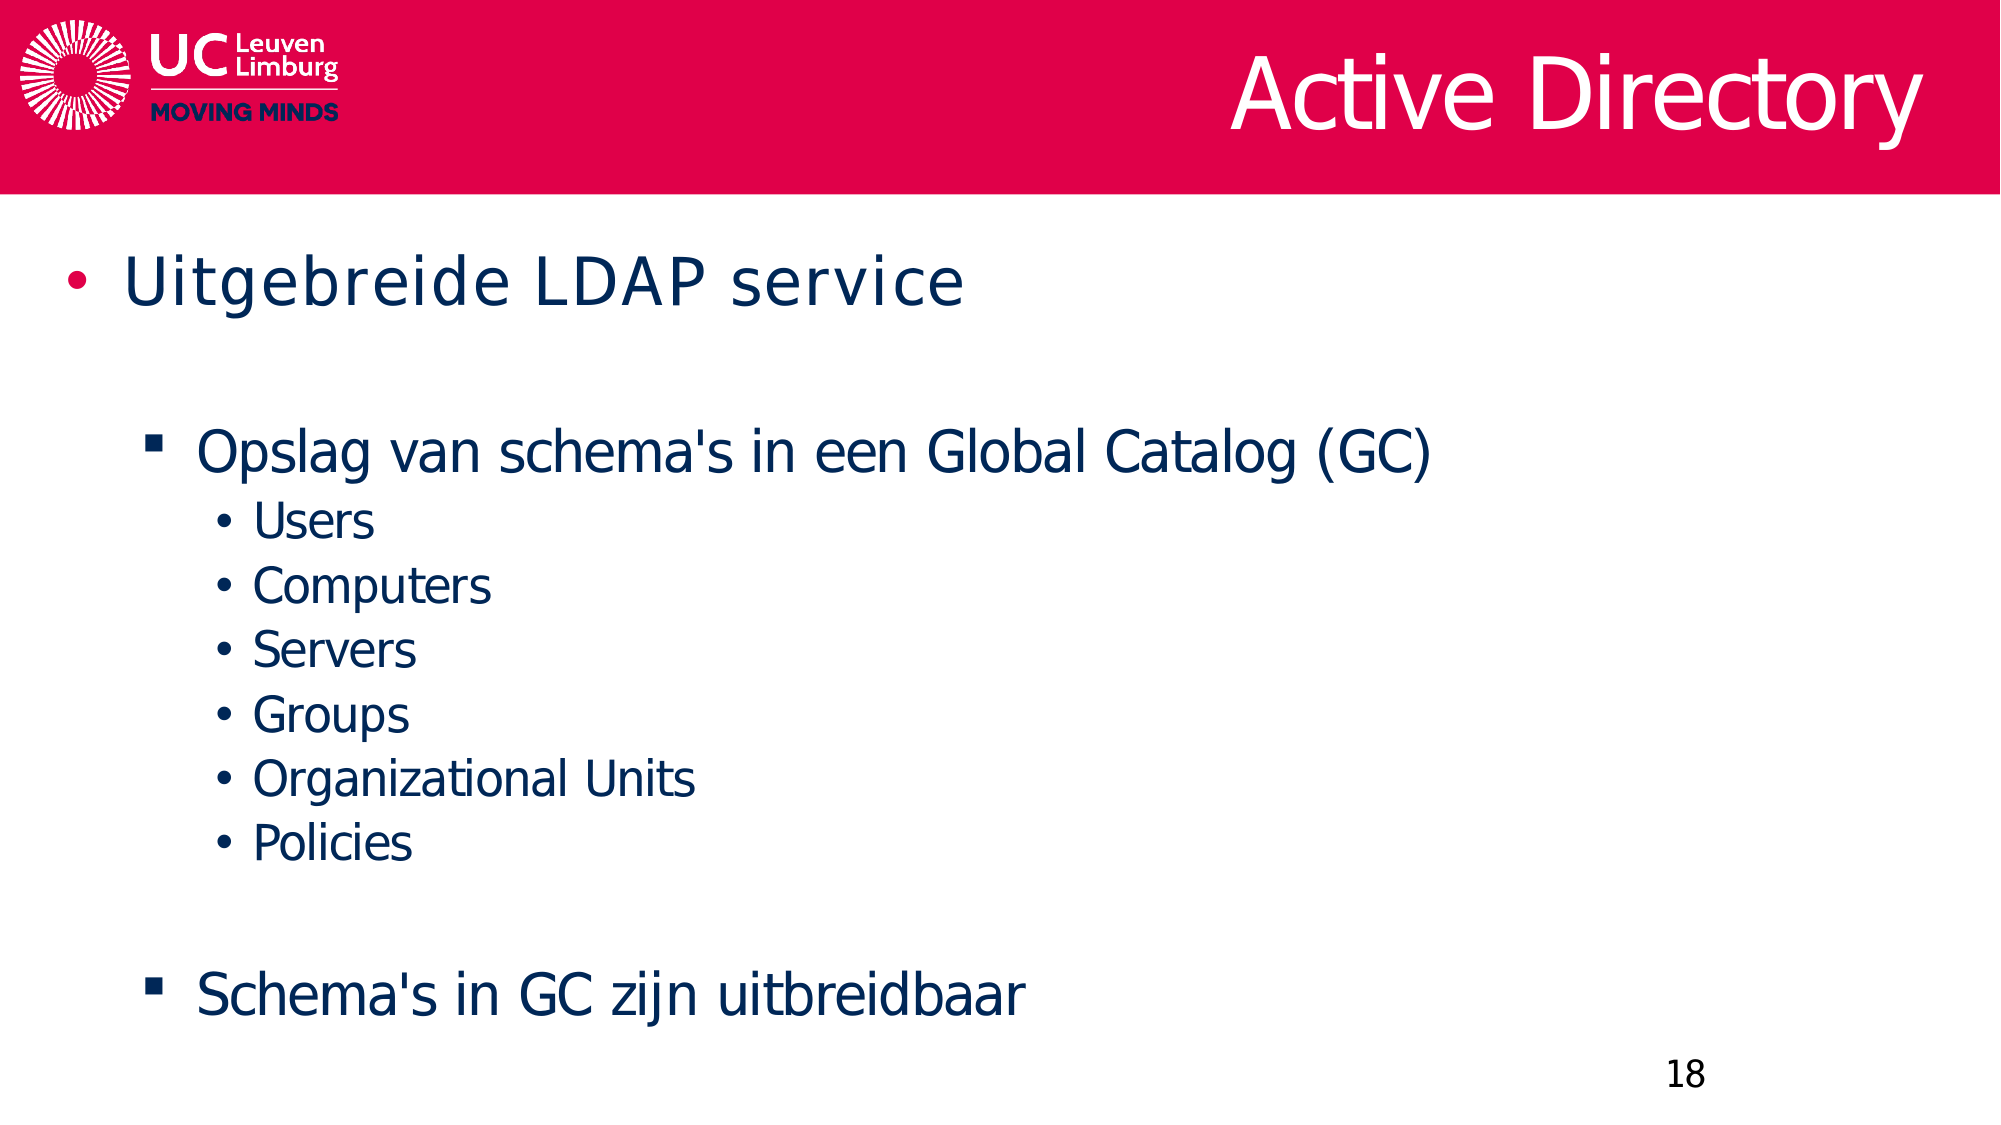

# Active Directory
Uitgebreide LDAP service

Opslag van schema's in een Global Catalog (GC)
Users
Computers
Servers
Groups
Organizational Units
Policies

Schema's in GC zijn uitbreidbaar

18